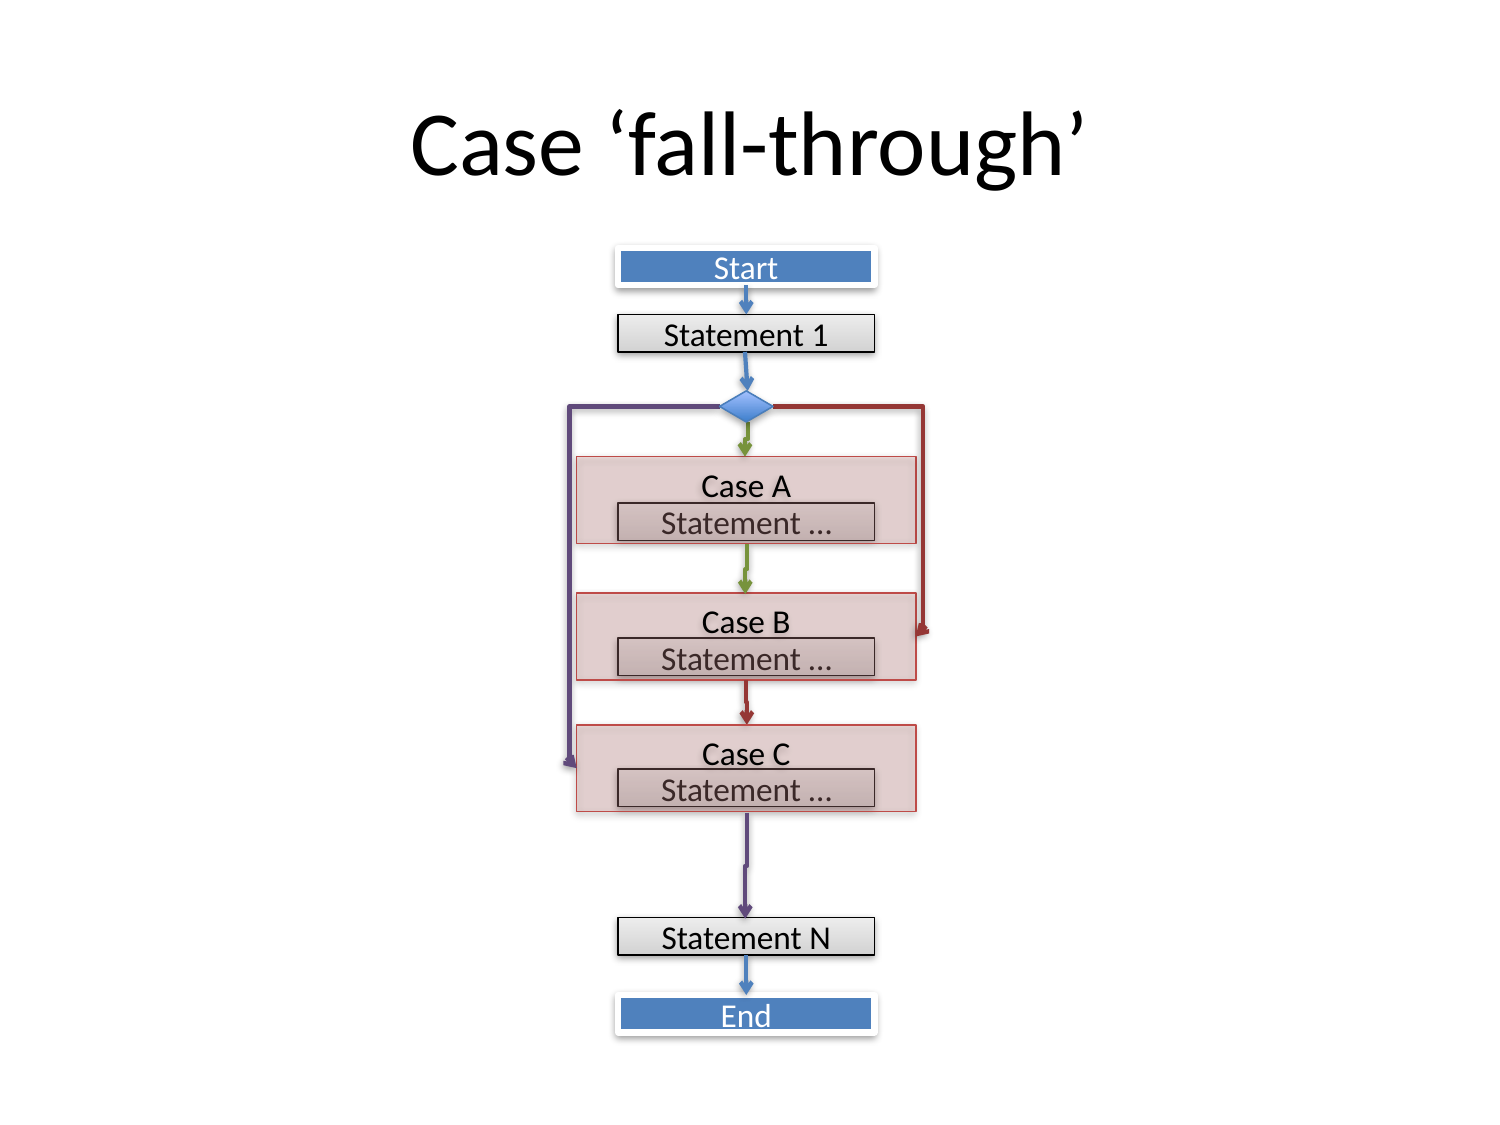

# Case ‘fall-through’
Start
Statement 1

Case A
Statement …
Case B
Statement …
Case C
Statement …
Statement N
End